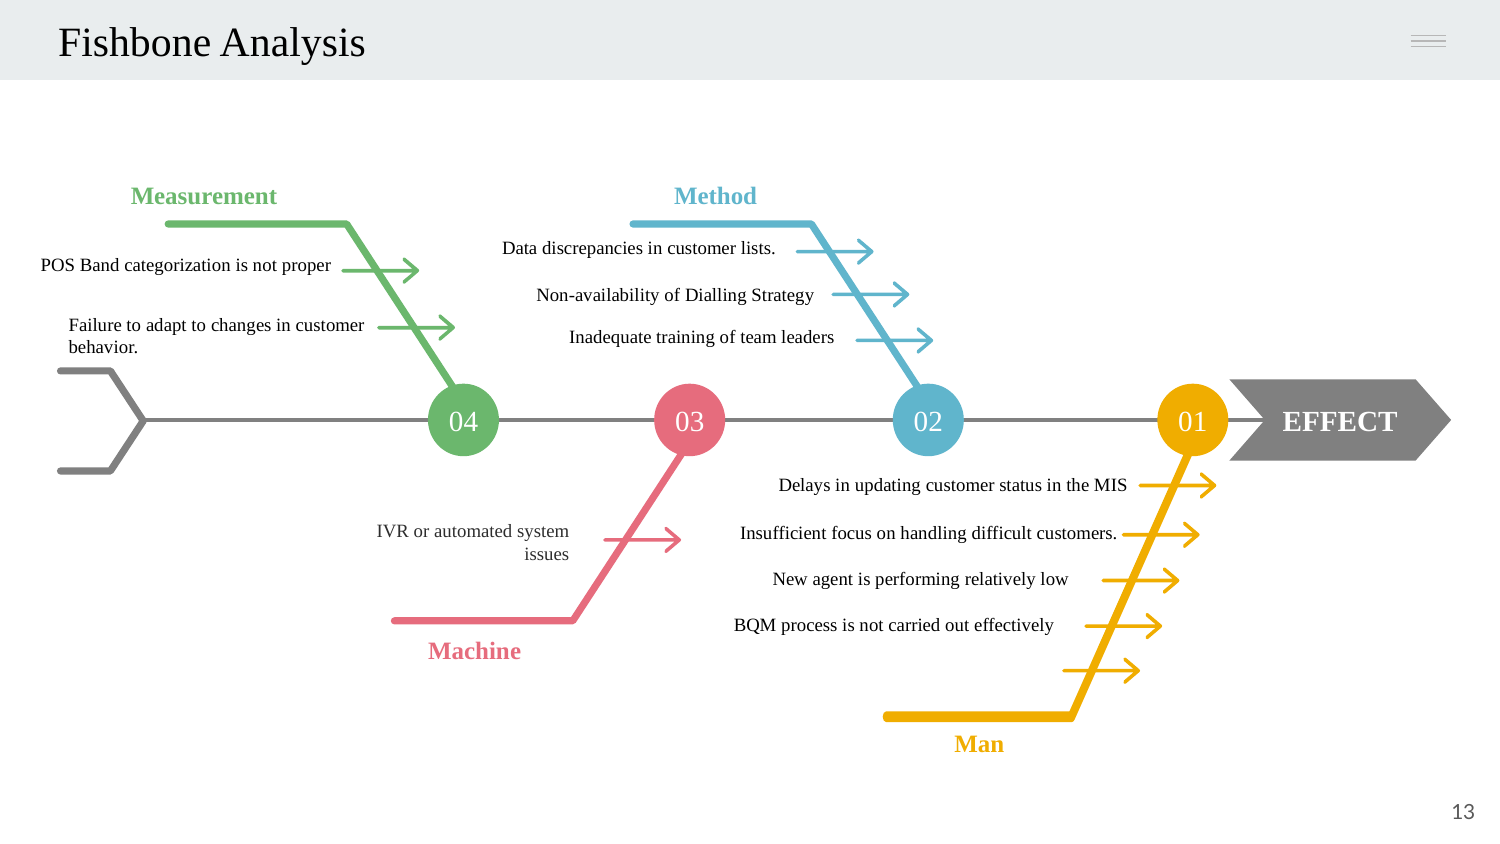

Fishbone Analysis
Method

02
Measurement

04

EFFECT
01

Man
03

IVR or automated system issues

Machine

Data discrepancies in customer lists.
POS Band categorization is not proper
Non-availability of Dialling Strategy
Failure to adapt to changes in customer behavior.
Inadequate training of team leaders
Delays in updating customer status in the MIS
Insufficient focus on handling difficult customers.
New agent is performing relatively low
BQM process is not carried out effectively
13